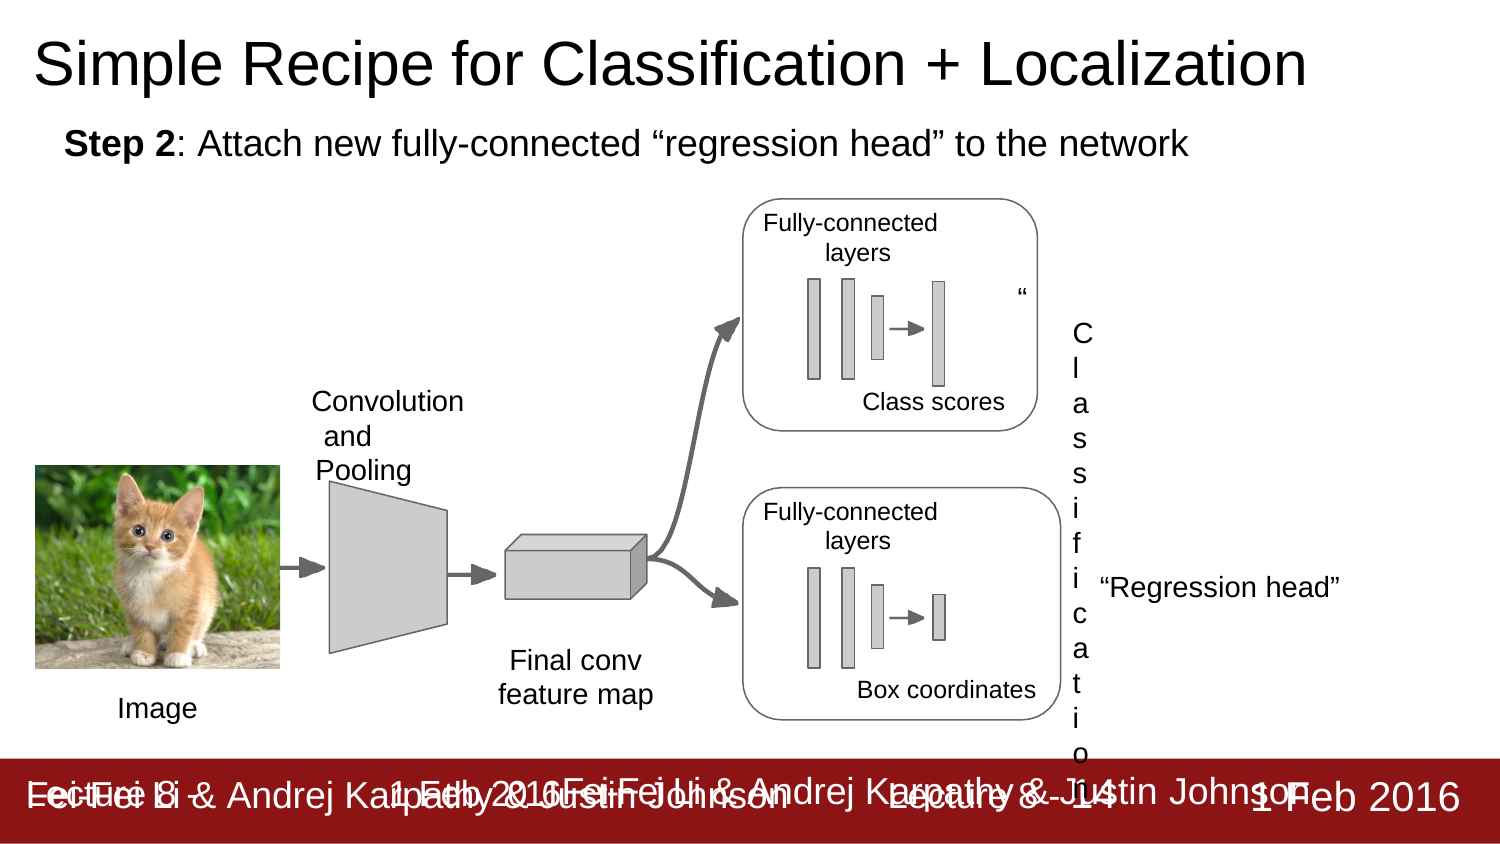

# Simple Recipe for Classification + Localization
Step 2: Attach new fully-connected “regression head” to the network

Fully-connected  layers
“Classification head”

Convolution  and Pooling
Class scores

Fully-connected  layers
“Regression head”
Final conv  feature map
Box coordinates
Image
Lecture 8 - 14
1 Feb 2016
Fei-Fei Li & Andrej Karpathy & Justin Johnson
Lecture 8 -	1 Feb 2016Fei-Fei Li & Andrej Karpathy & Justin Johnson